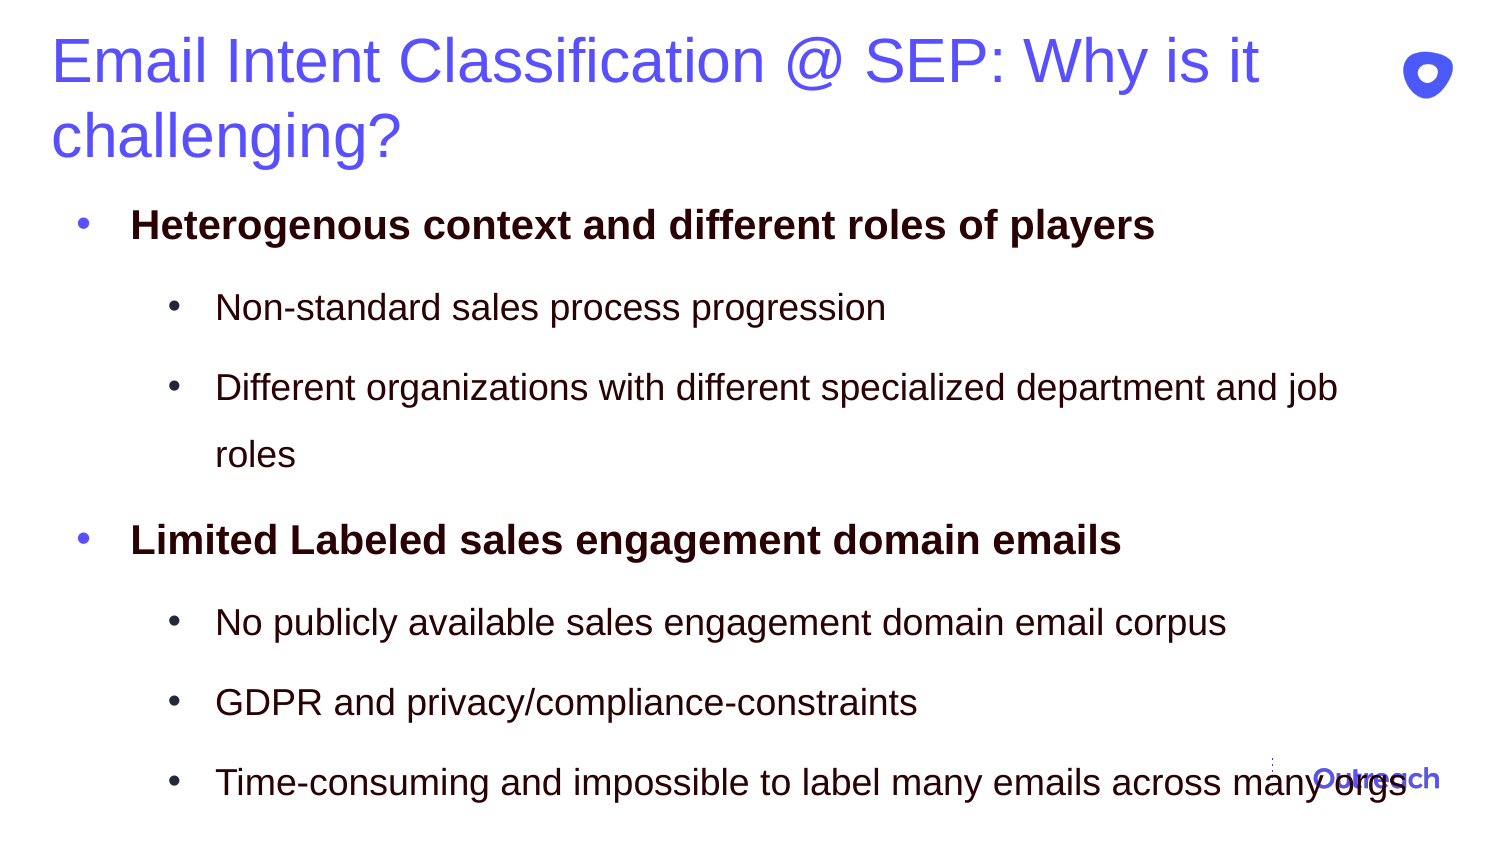

# Email Intent Classification @ SEP: Why is it challenging?
Heterogenous context and different roles of players
Non-standard sales process progression
Different organizations with different specialized department and job roles
Limited Labeled sales engagement domain emails
No publicly available sales engagement domain email corpus
GDPR and privacy/compliance-constraints
Time-consuming and impossible to label many emails across many orgs